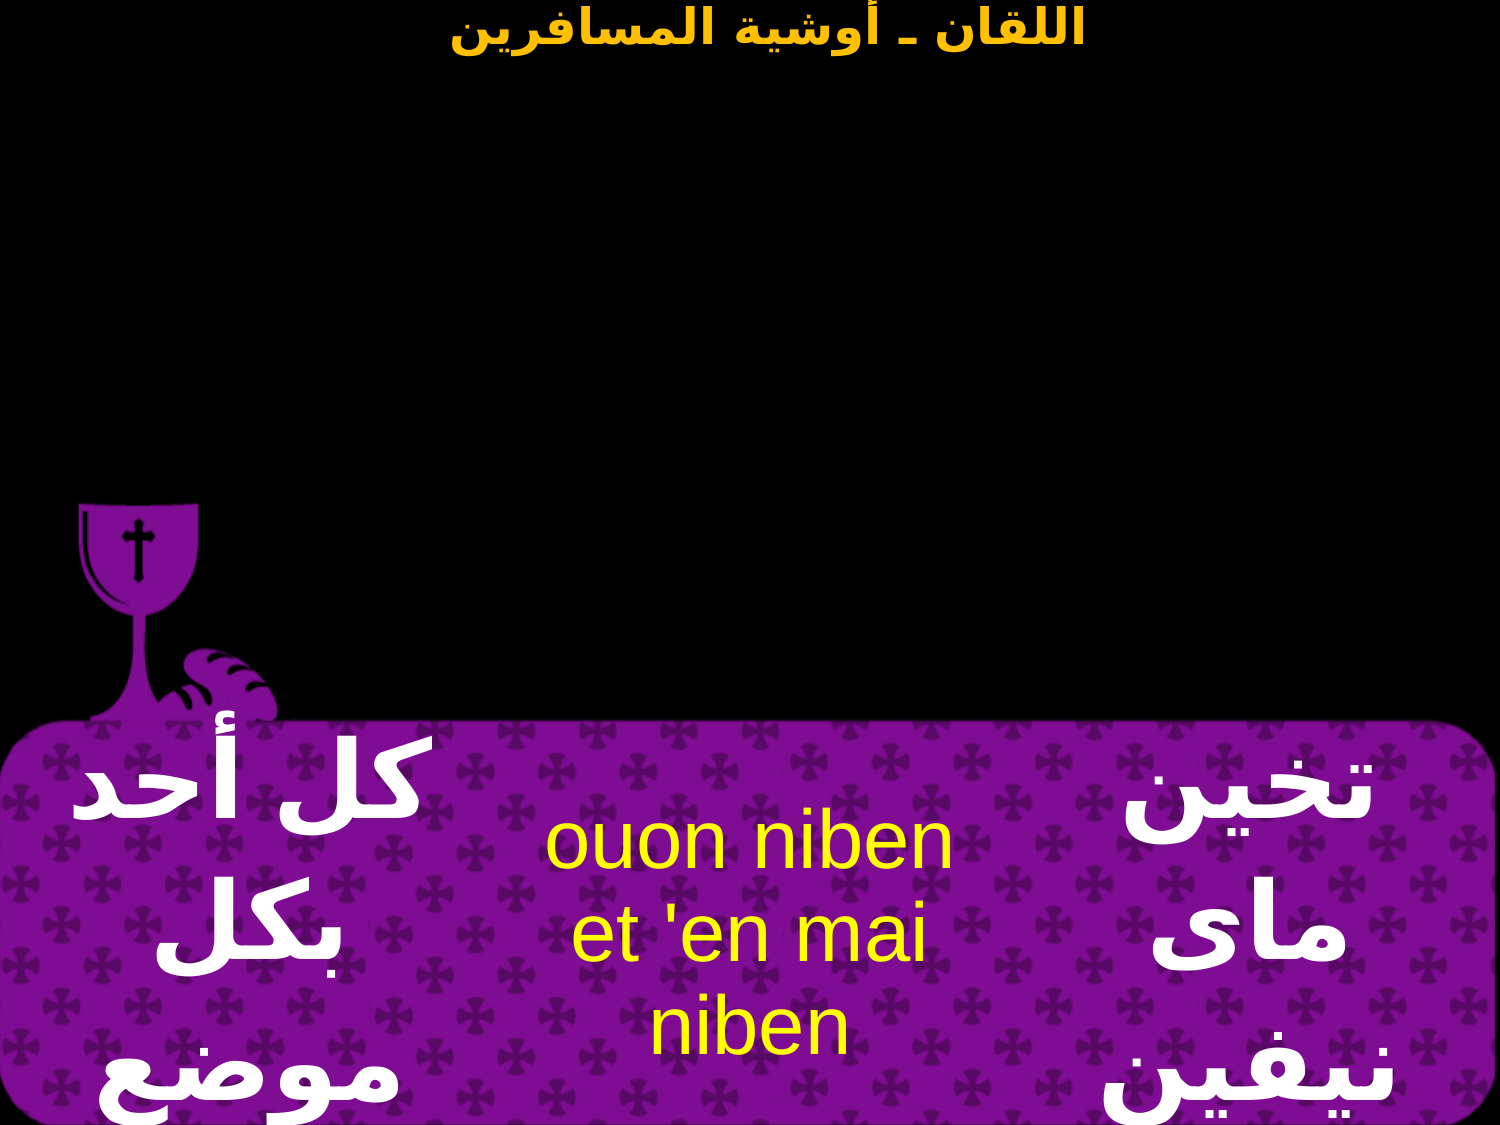

| كل أحد بكل موضع | ouon niben et 'en mai niben | تخين ماى نيفين |
| --- | --- | --- |